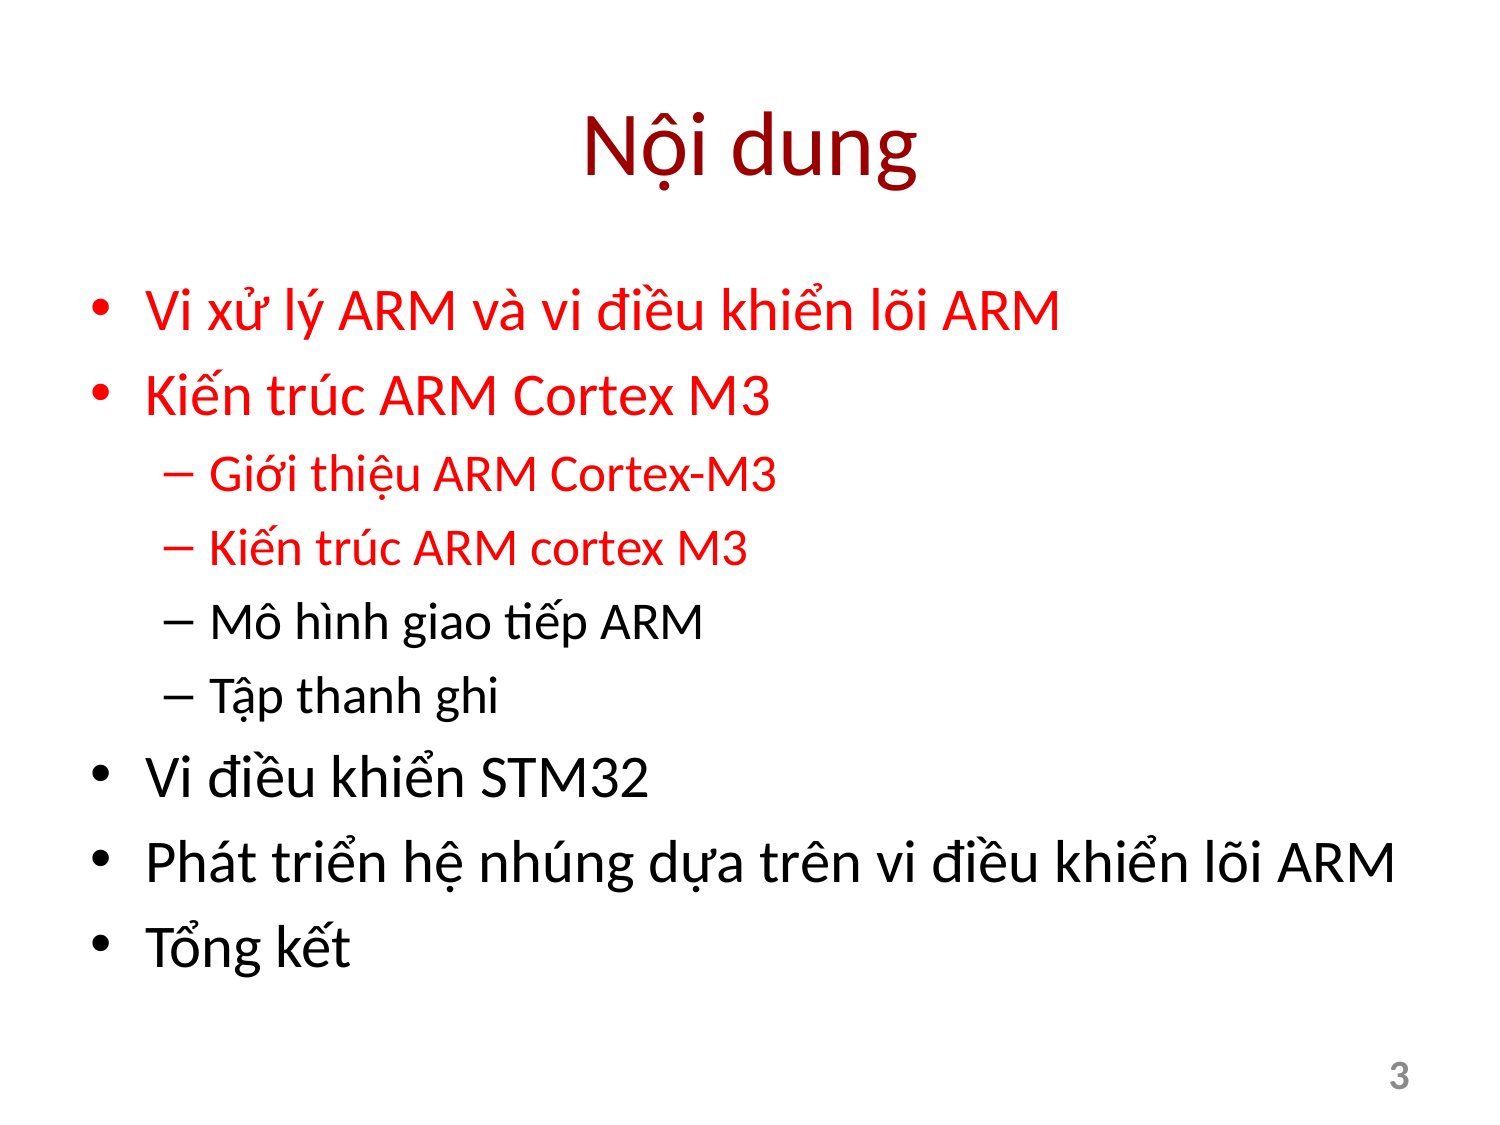

# Nội dung
Vi xử lý ARM và vi điều khiển lõi ARM
Kiến trúc ARM Cortex M3
Giới thiệu ARM Cortex-M3
Kiến trúc ARM cortex M3
Mô hình giao tiếp ARM
Tập thanh ghi
Vi điều khiển STM32
Phát triển hệ nhúng dựa trên vi điều khiển lõi ARM
Tổng kết
3